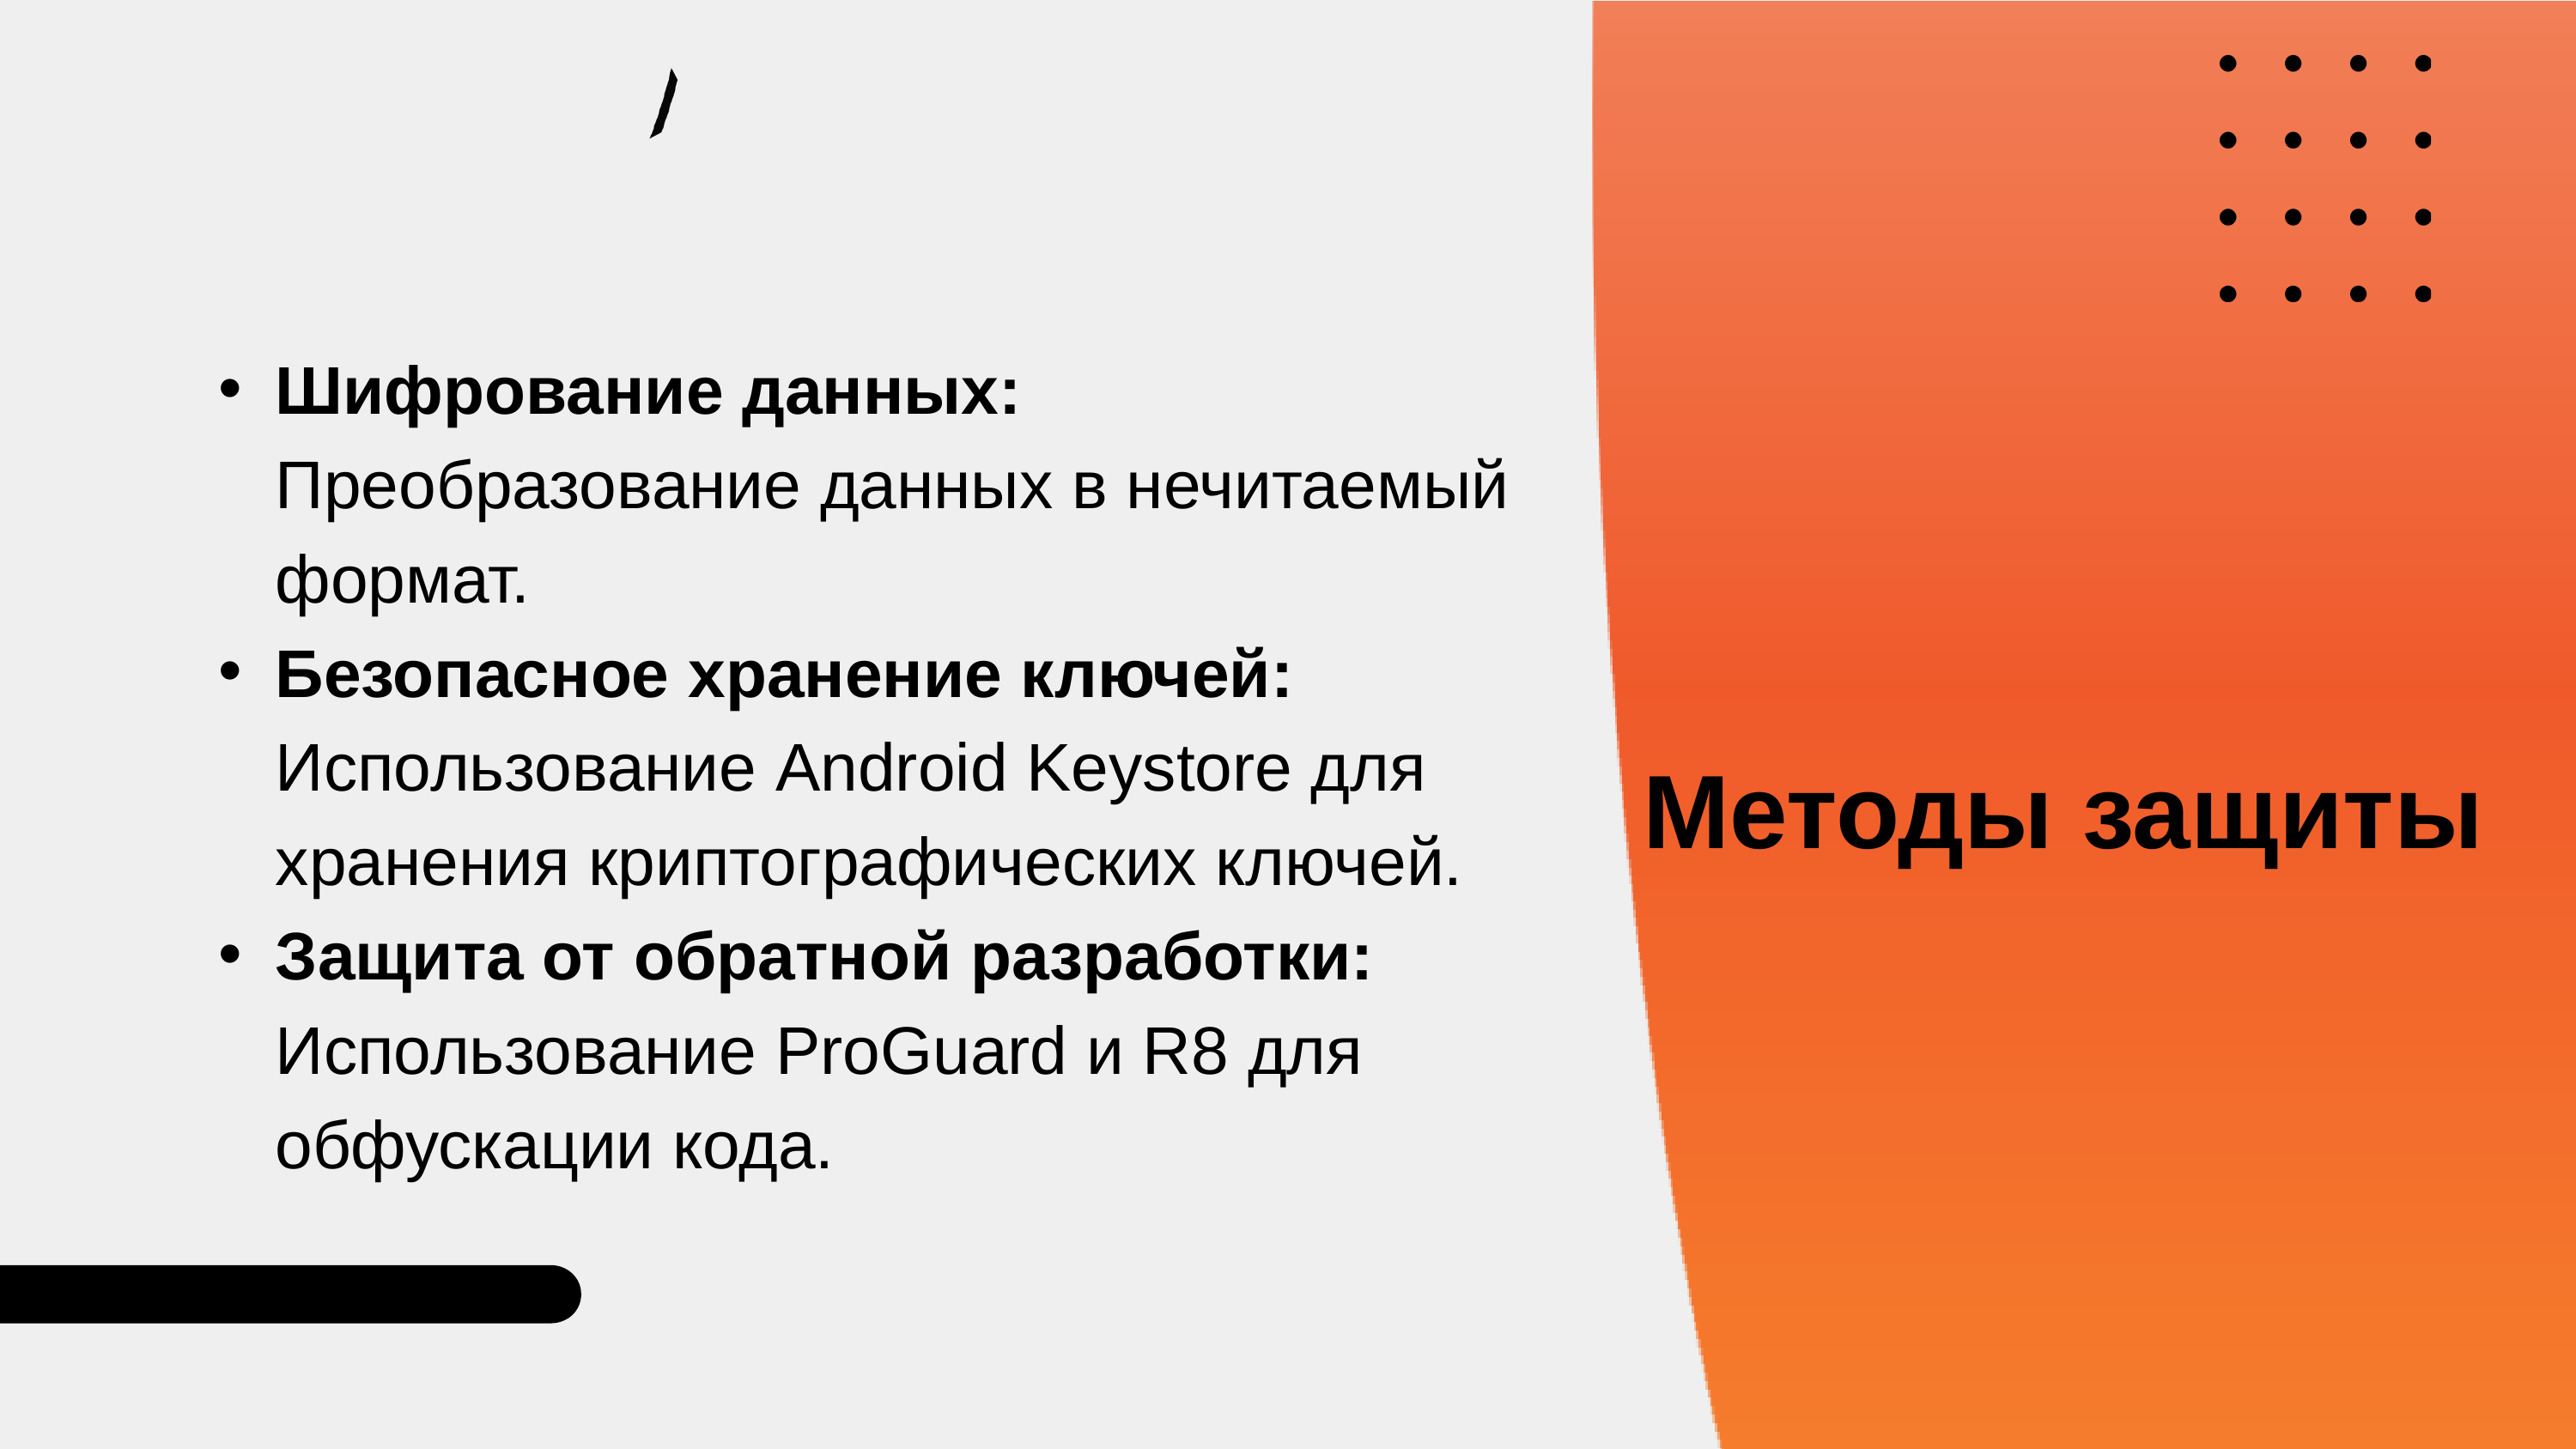

Шифрование данных: Преобразование данных в нечитаемый формат.
Безопасное хранение ключей: Использование Android Keystore для хранения криптографических ключей.
Защита от обратной разработки: Использование ProGuard и R8 для обфускации кода.

Методы защиты